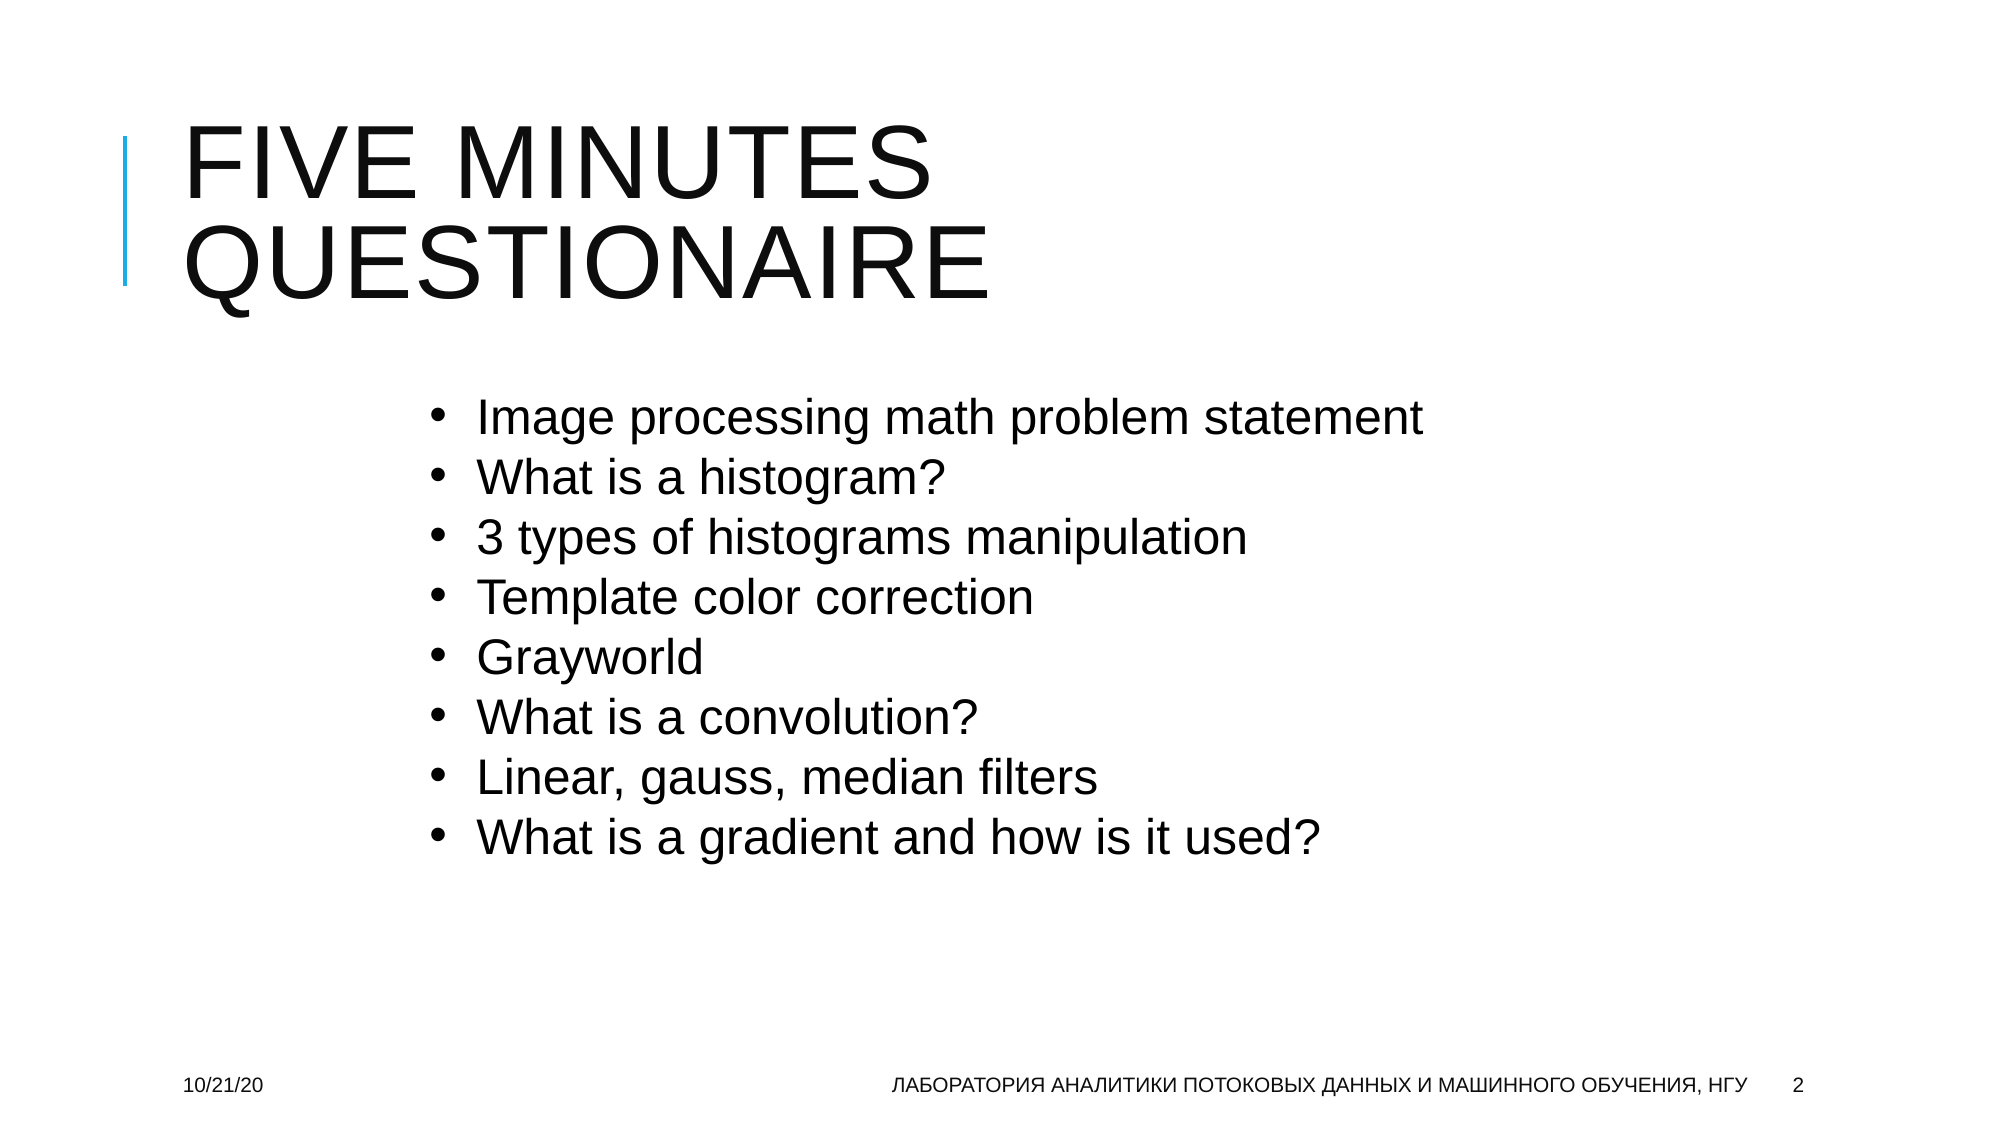

# Five minutes questionaire
Image processing math problem statement
What is a histogram?
3 types of histograms manipulation
Template color correction
Grayworld
What is a convolution?
Linear, gauss, median filters
What is a gradient and how is it used?
10/21/20
Лаборатория аналитики потоковых данных и машинного обучения, НГУ
2